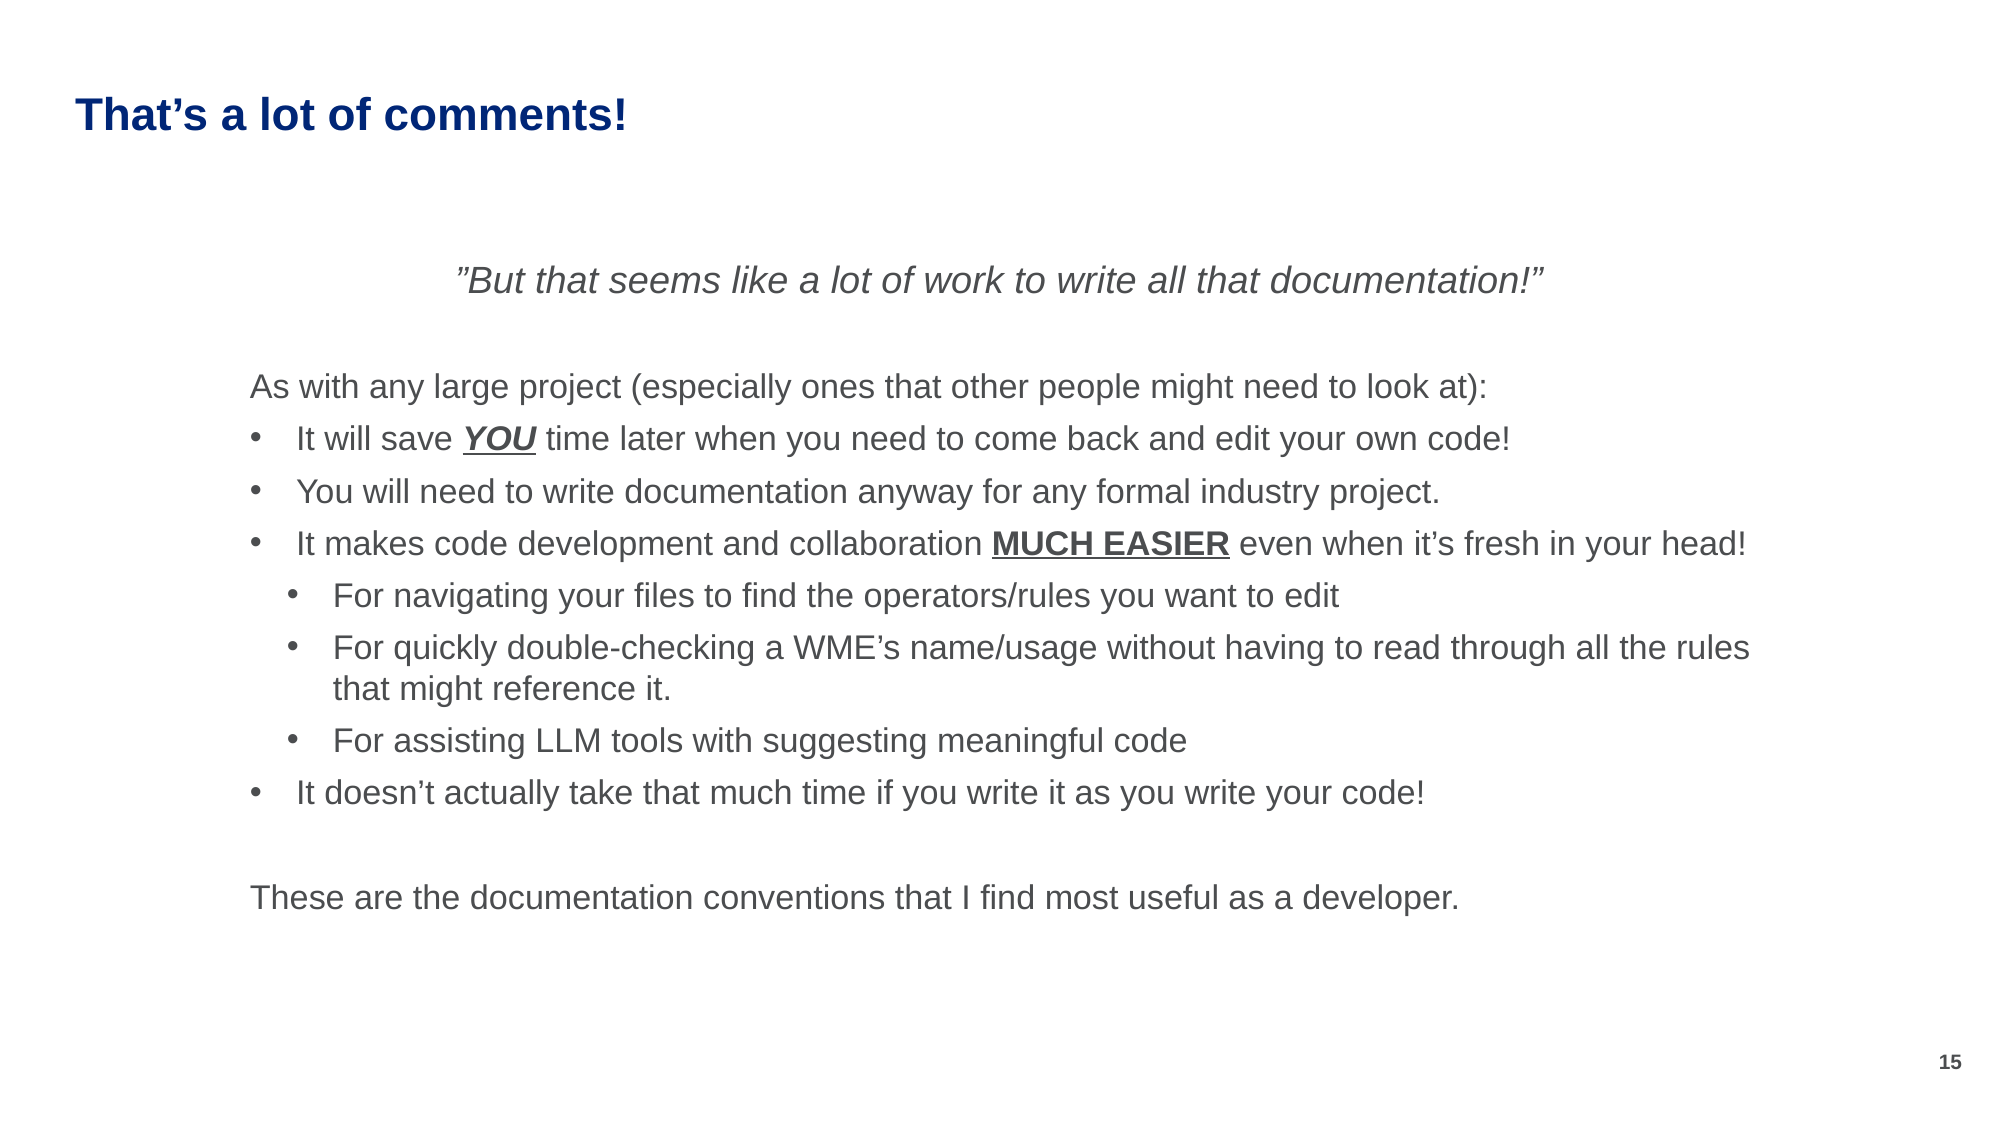

# That’s a lot of comments!
”But that seems like a lot of work to write all that documentation!”

As with any large project (especially ones that other people might need to look at):
It will save YOU time later when you need to come back and edit your own code!
You will need to write documentation anyway for any formal industry project.
It makes code development and collaboration MUCH EASIER even when it’s fresh in your head!
For navigating your files to find the operators/rules you want to edit
For quickly double-checking a WME’s name/usage without having to read through all the rules that might reference it.
For assisting LLM tools with suggesting meaningful code
It doesn’t actually take that much time if you write it as you write your code!

These are the documentation conventions that I find most useful as a developer.